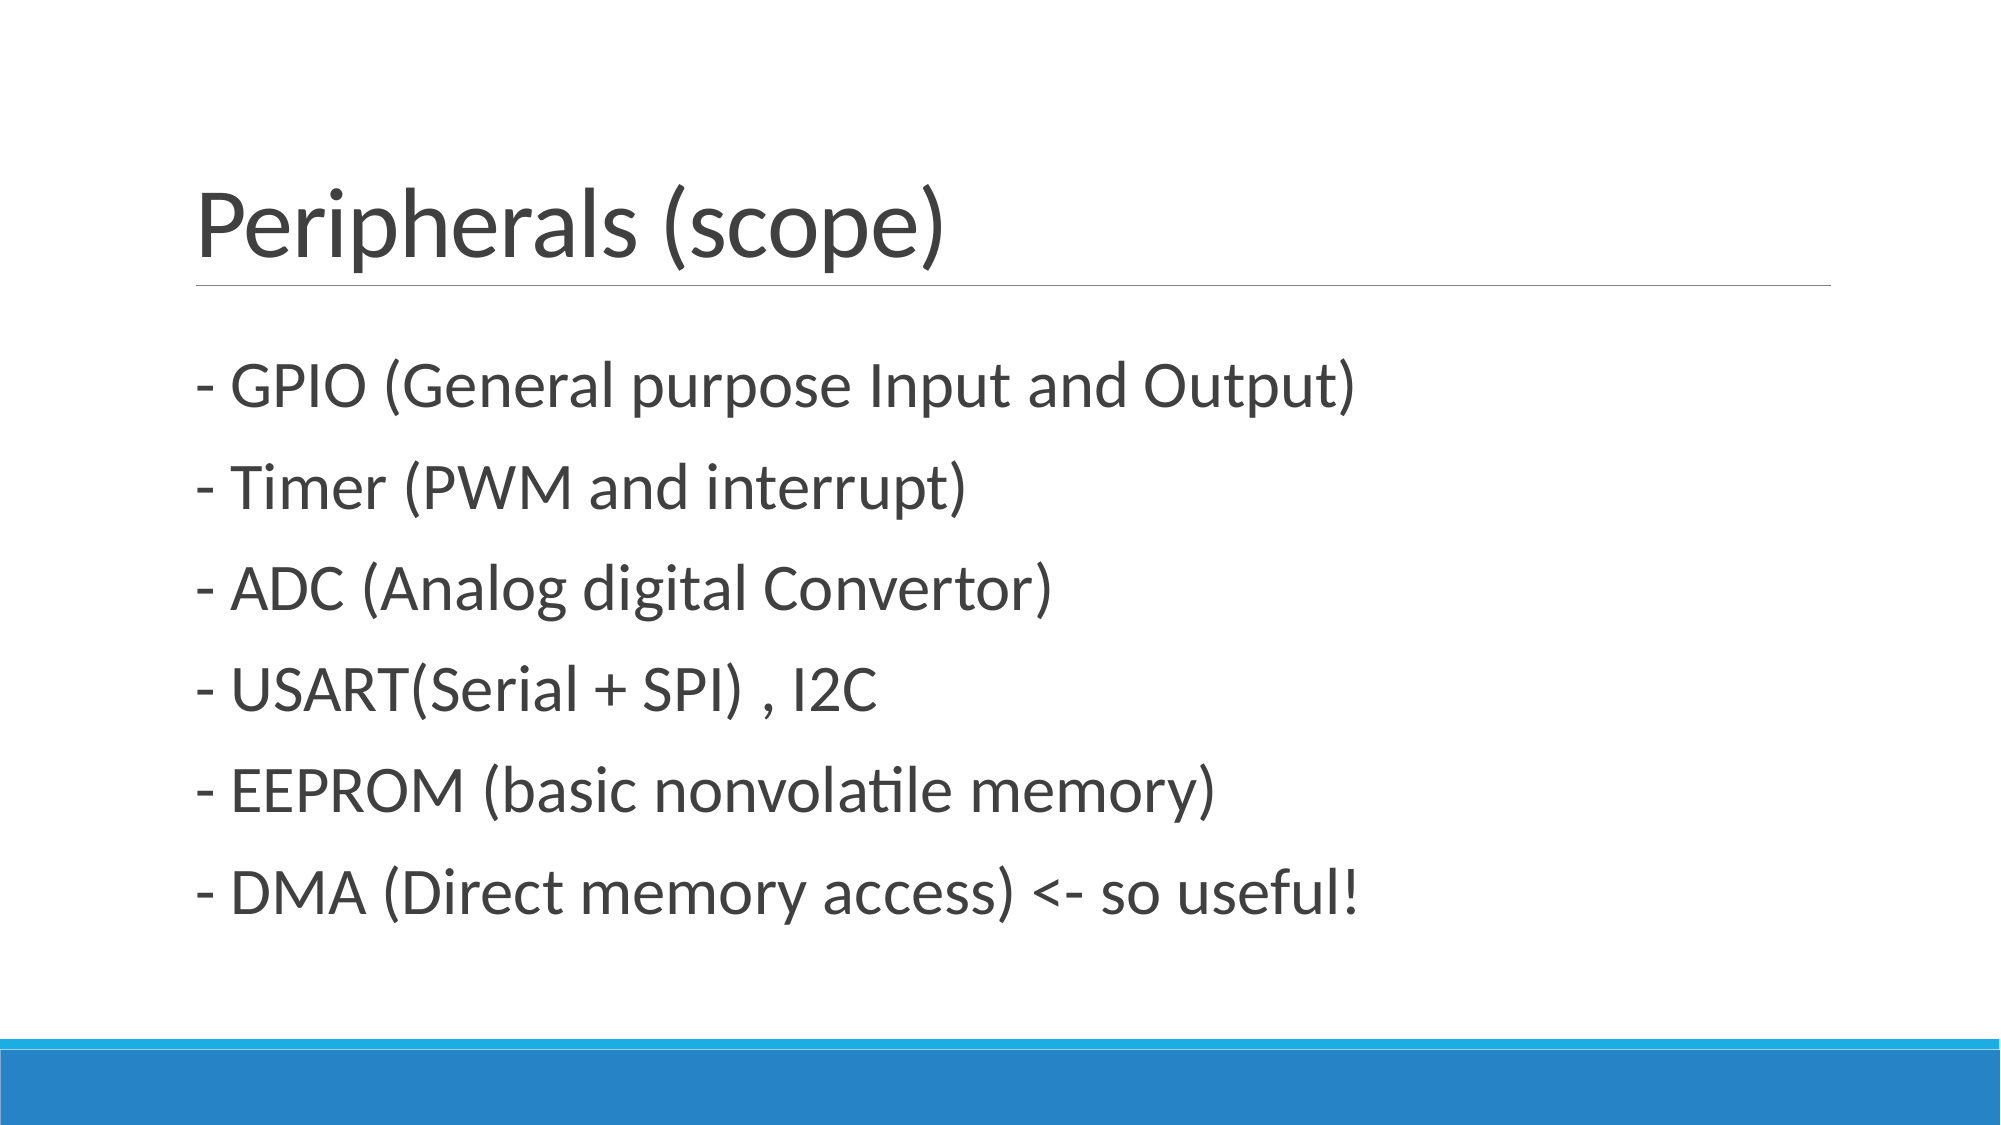

# Peripherals (scope)
- GPIO (General purpose Input and Output)
- Timer (PWM and interrupt)
- ADC (Analog digital Convertor)
- USART(Serial + SPI) , I2C
- EEPROM (basic nonvolatile memory)
- DMA (Direct memory access) <- so useful!